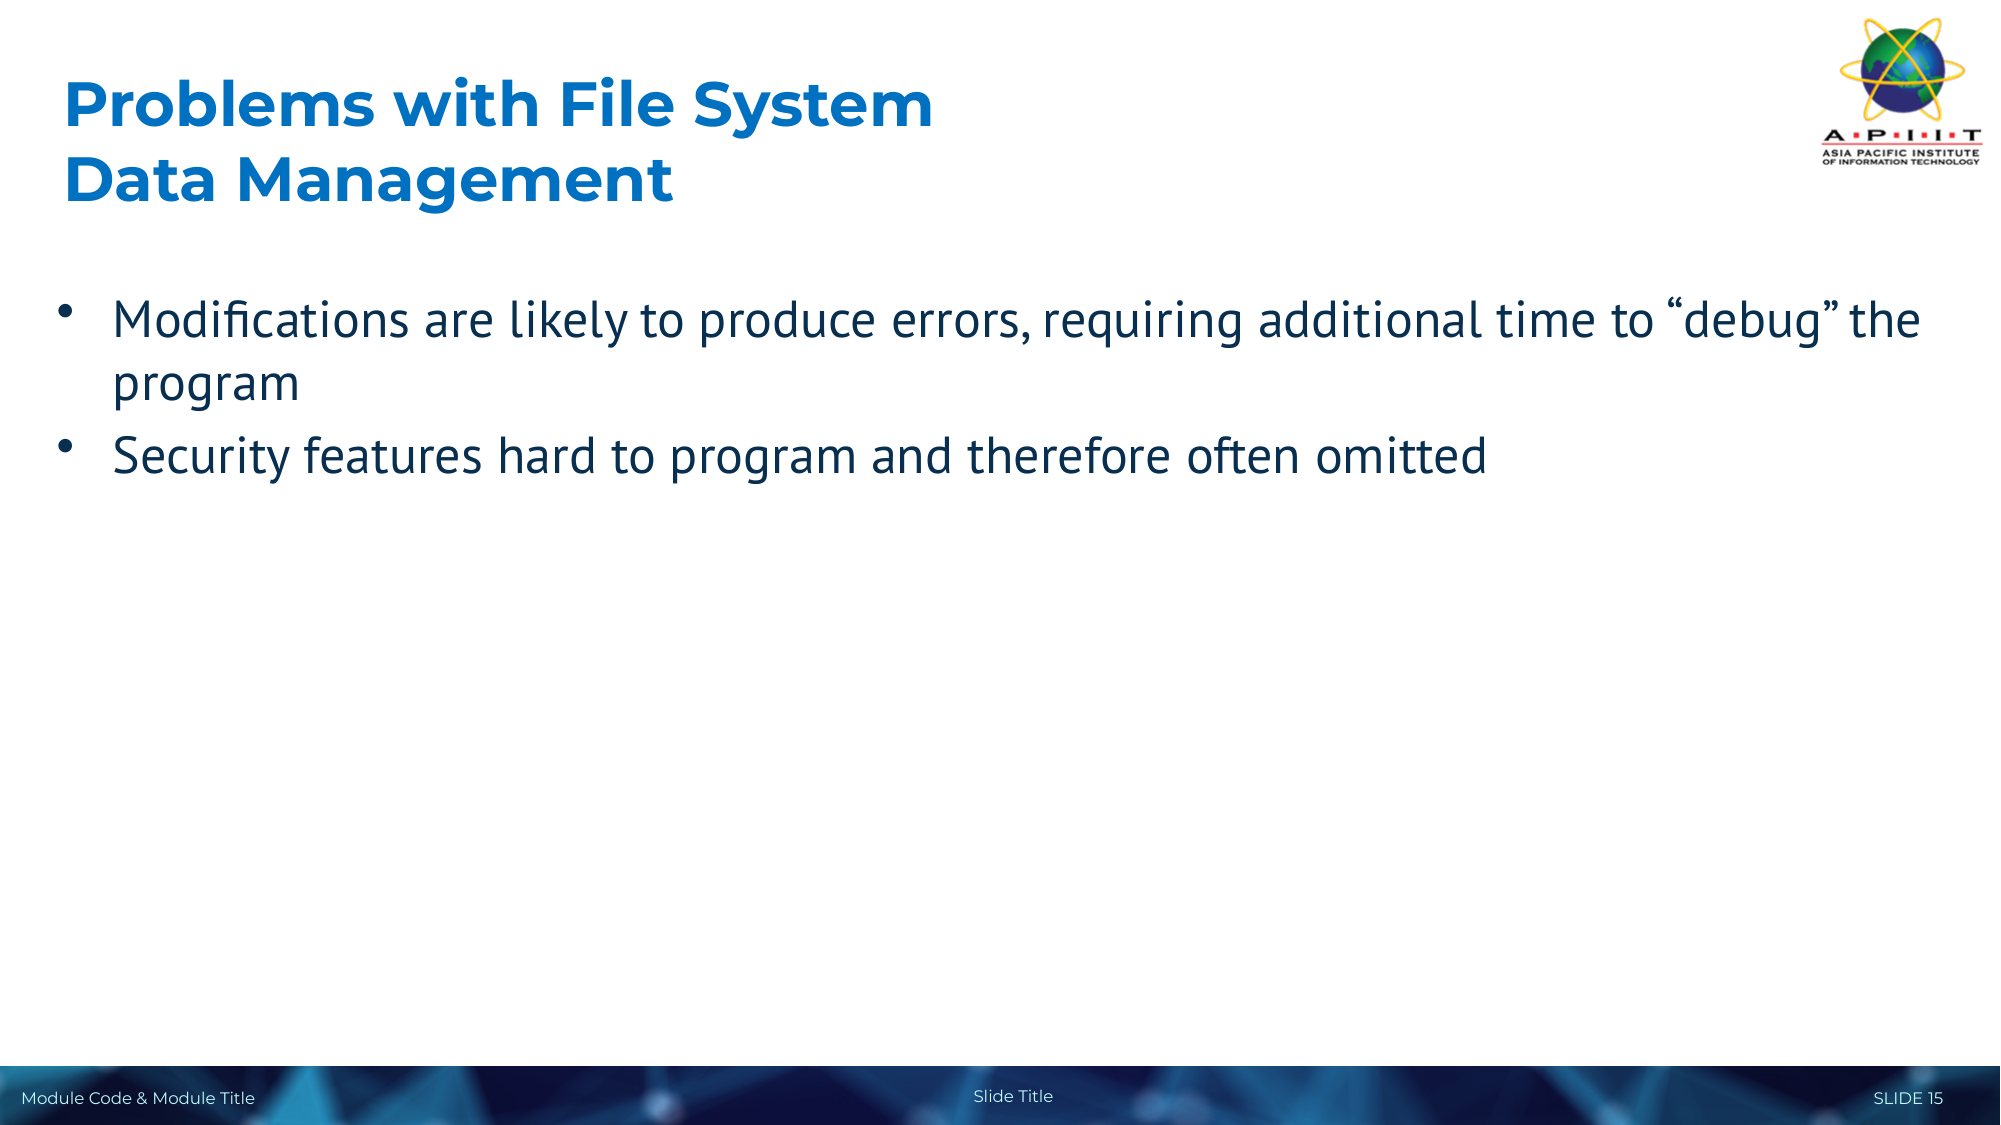

# Problems with File System Data Management
Modifications are likely to produce errors, requiring additional time to “debug” the program
Security features hard to program and therefore often omitted